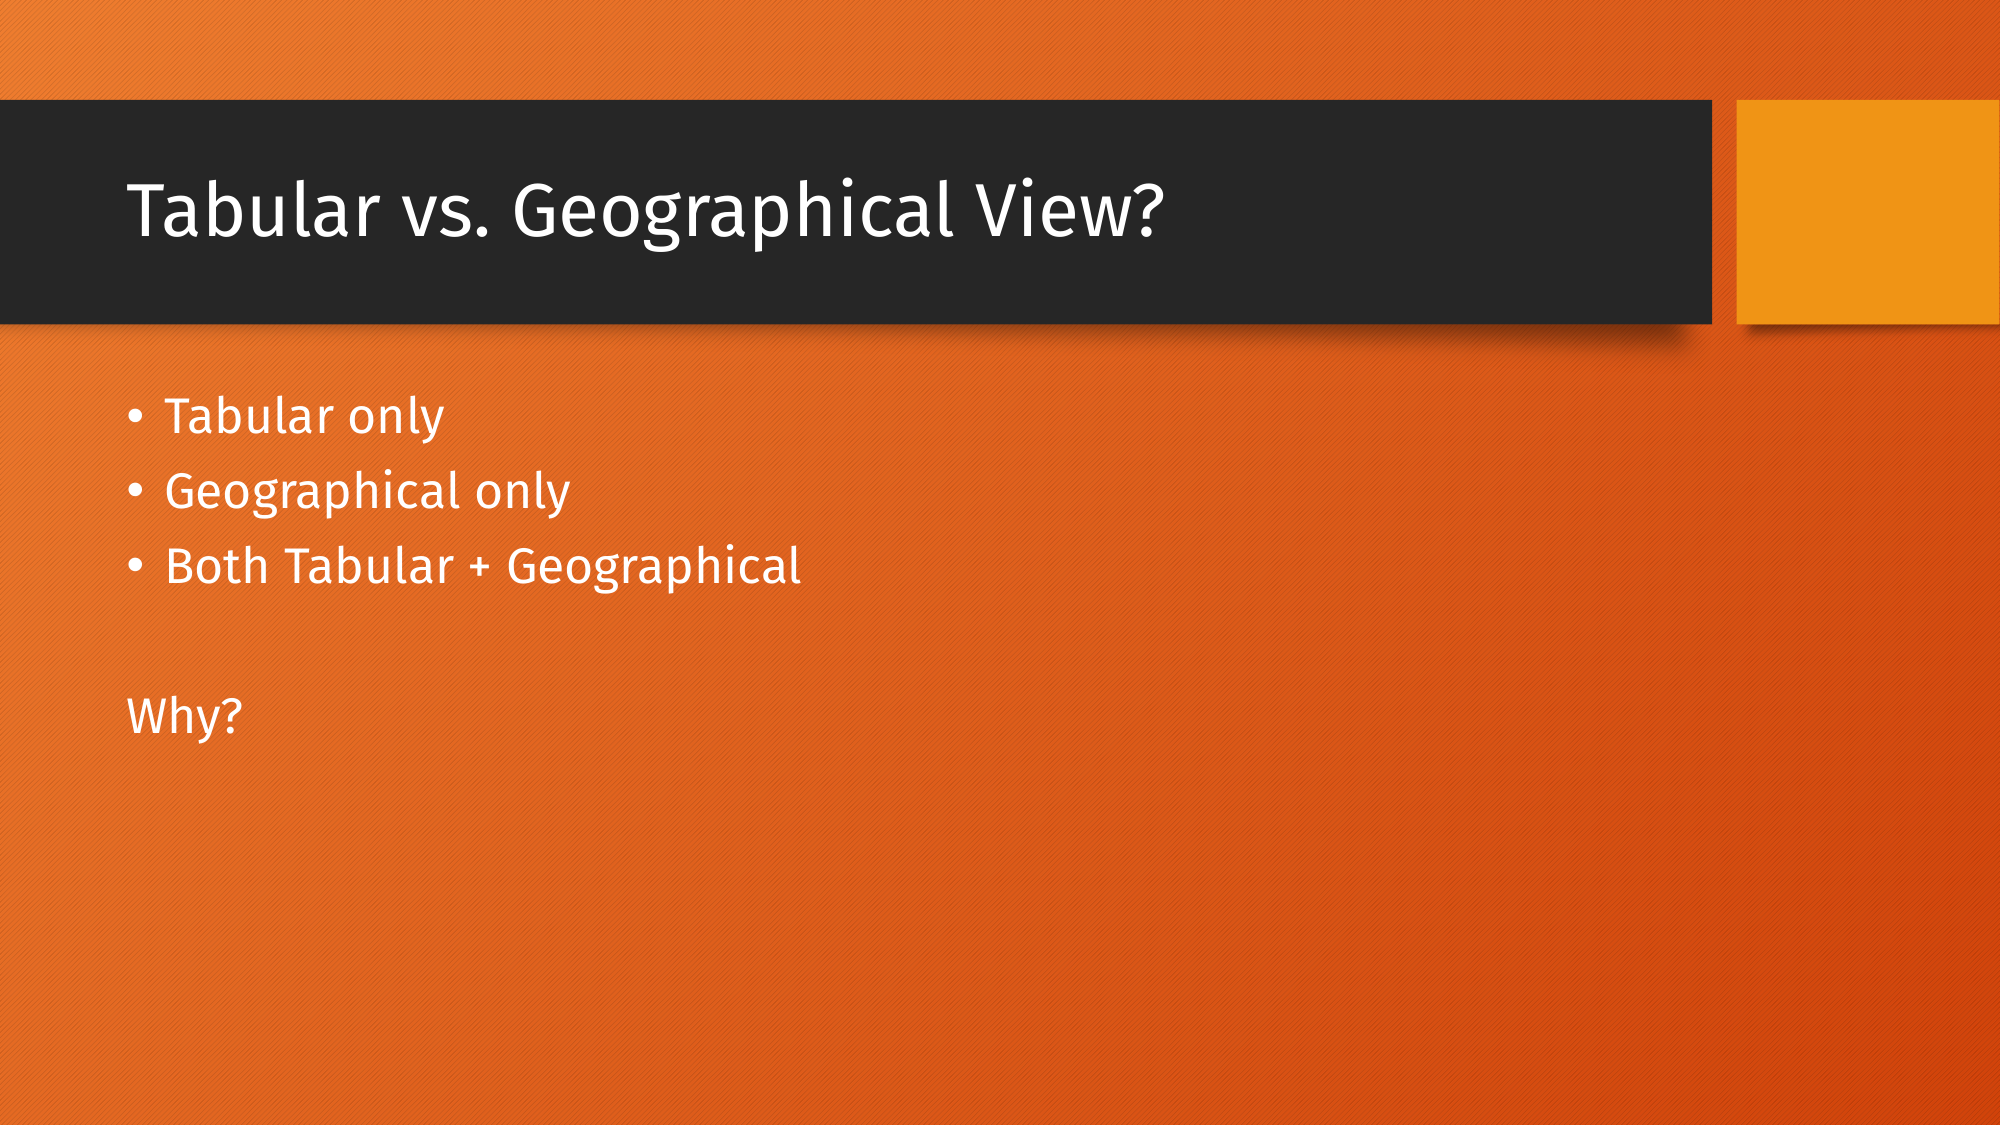

# Tabular vs. Geographical View?
Tabular only
Geographical only
Both Tabular + Geographical

Why?